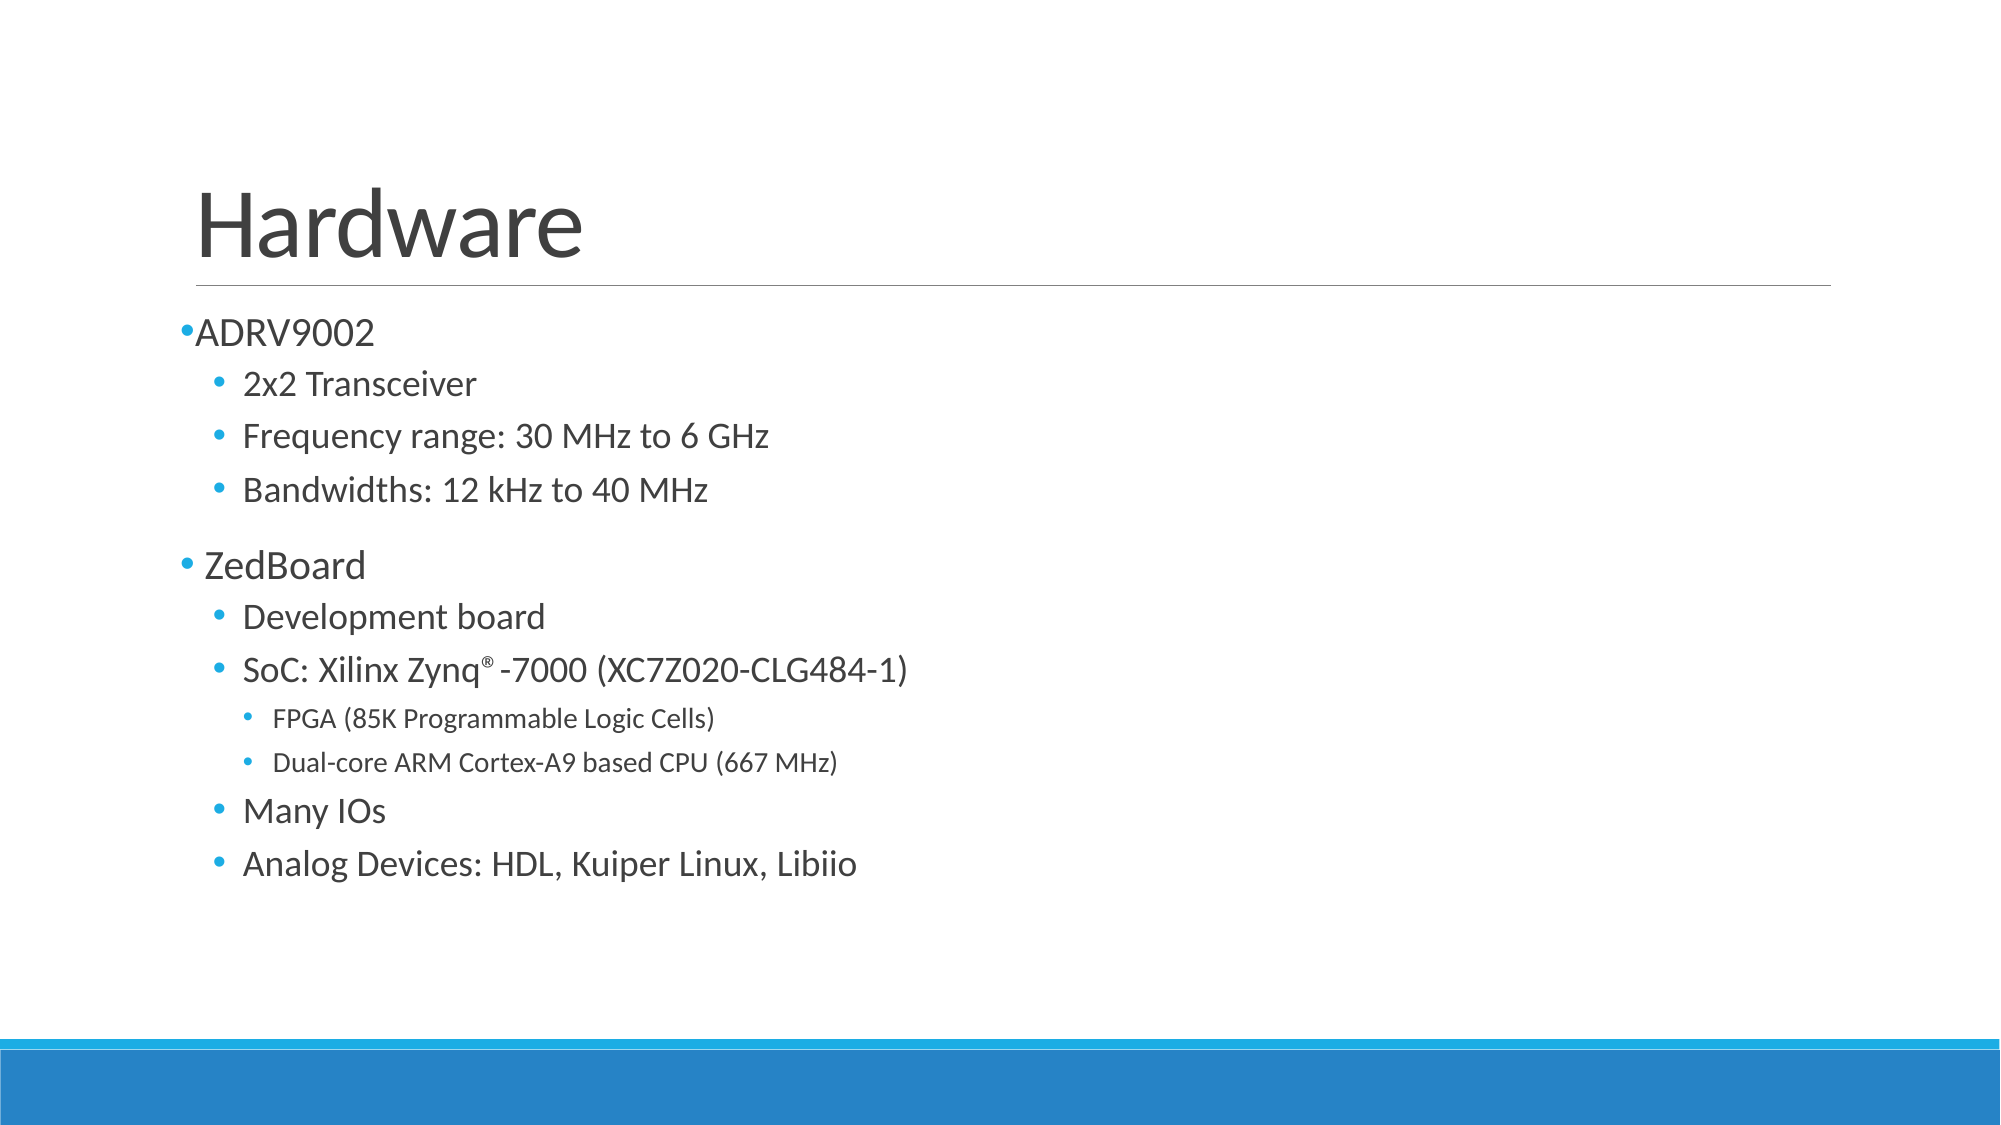

# Hardware
ADRV9002
2x2 Transceiver
Frequency range: 30 MHz to 6 GHz
Bandwidths: 12 kHz to 40 MHz
 ZedBoard
Development board
SoC: Xilinx Zynq®-7000 (XC7Z020-CLG484-1)
FPGA (85K Programmable Logic Cells)
Dual-core ARM Cortex-A9 based CPU (667 MHz)
Many IOs
Analog Devices: HDL, Kuiper Linux, Libiio